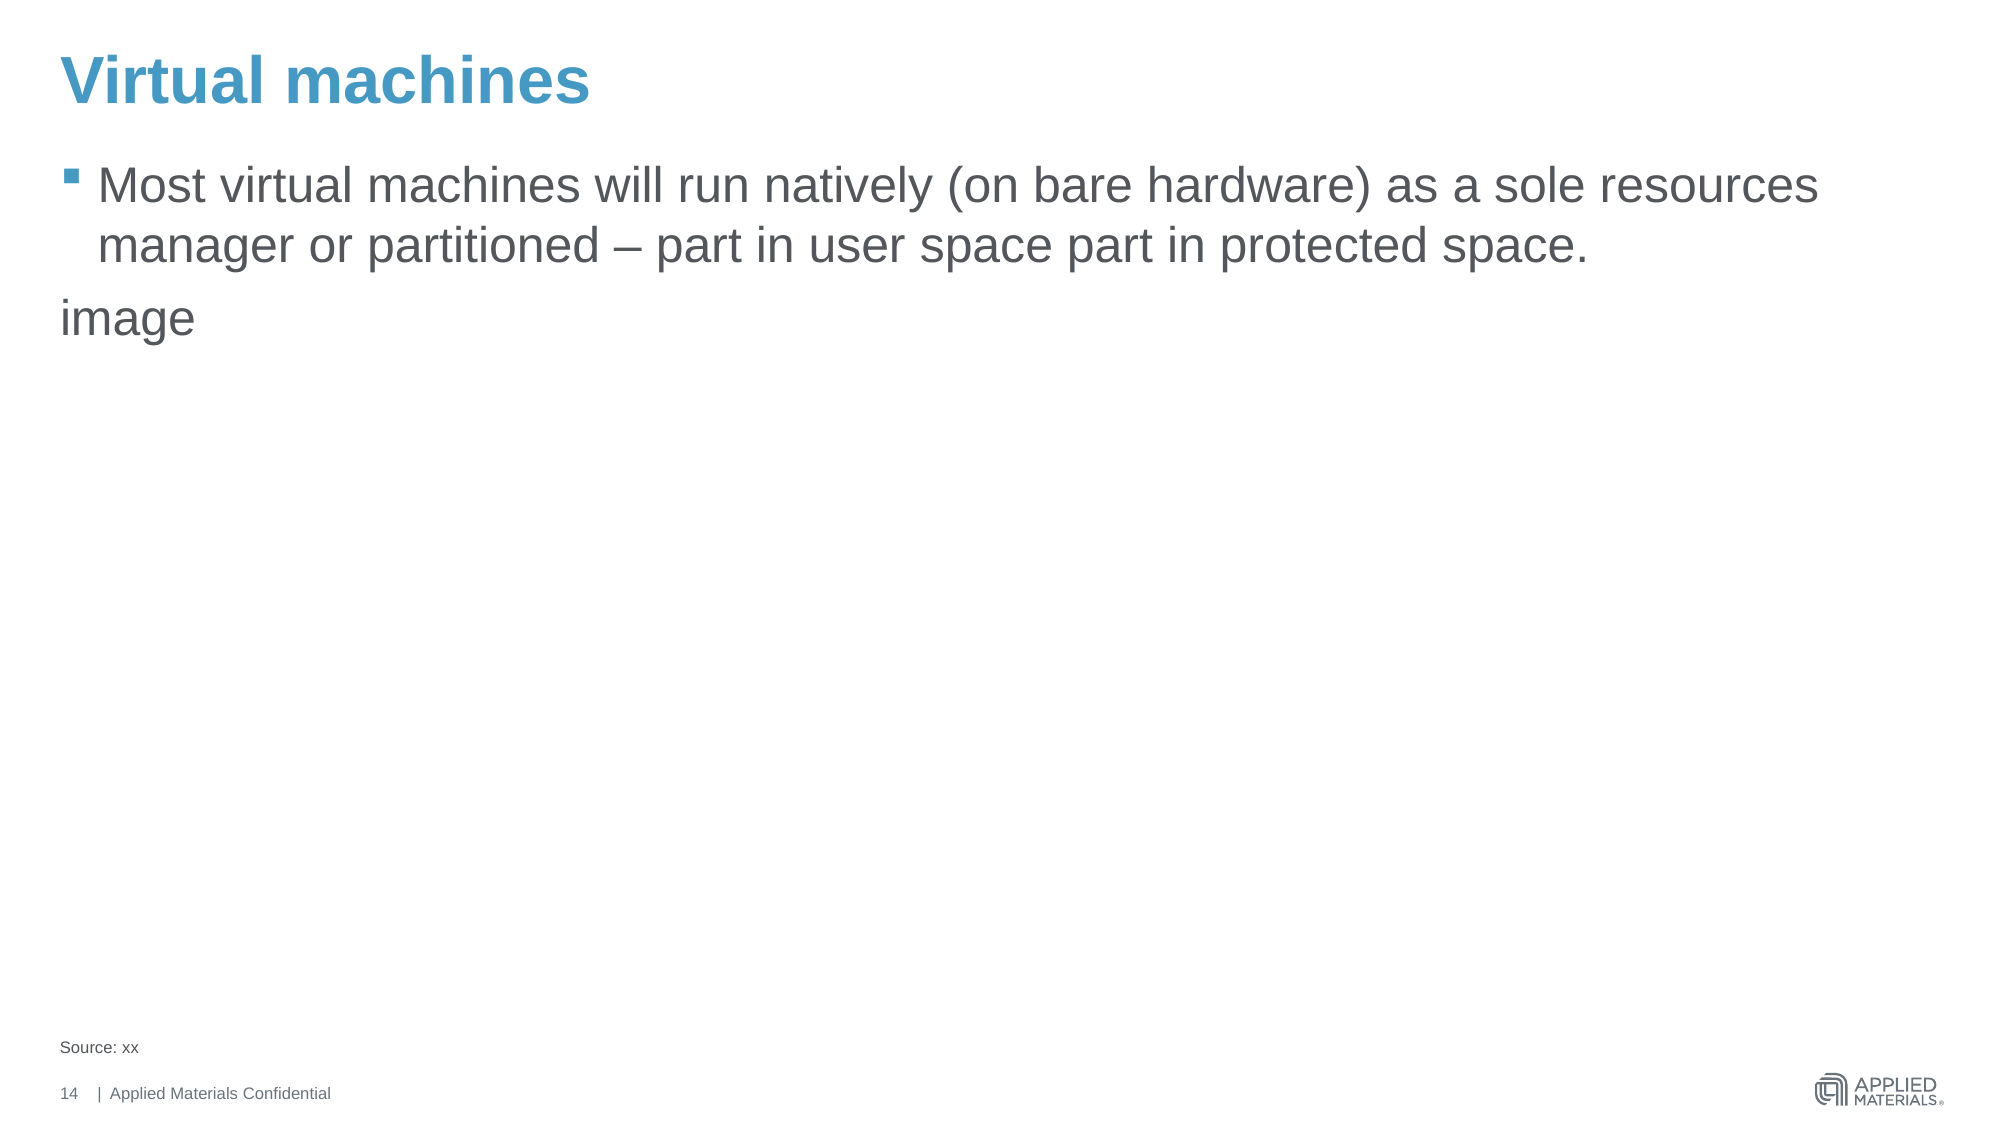

# Virtual machines
Most virtual machines will run natively (on bare hardware) as a sole resources manager or partitioned – part in user space part in protected space.
image

Source: xx
14